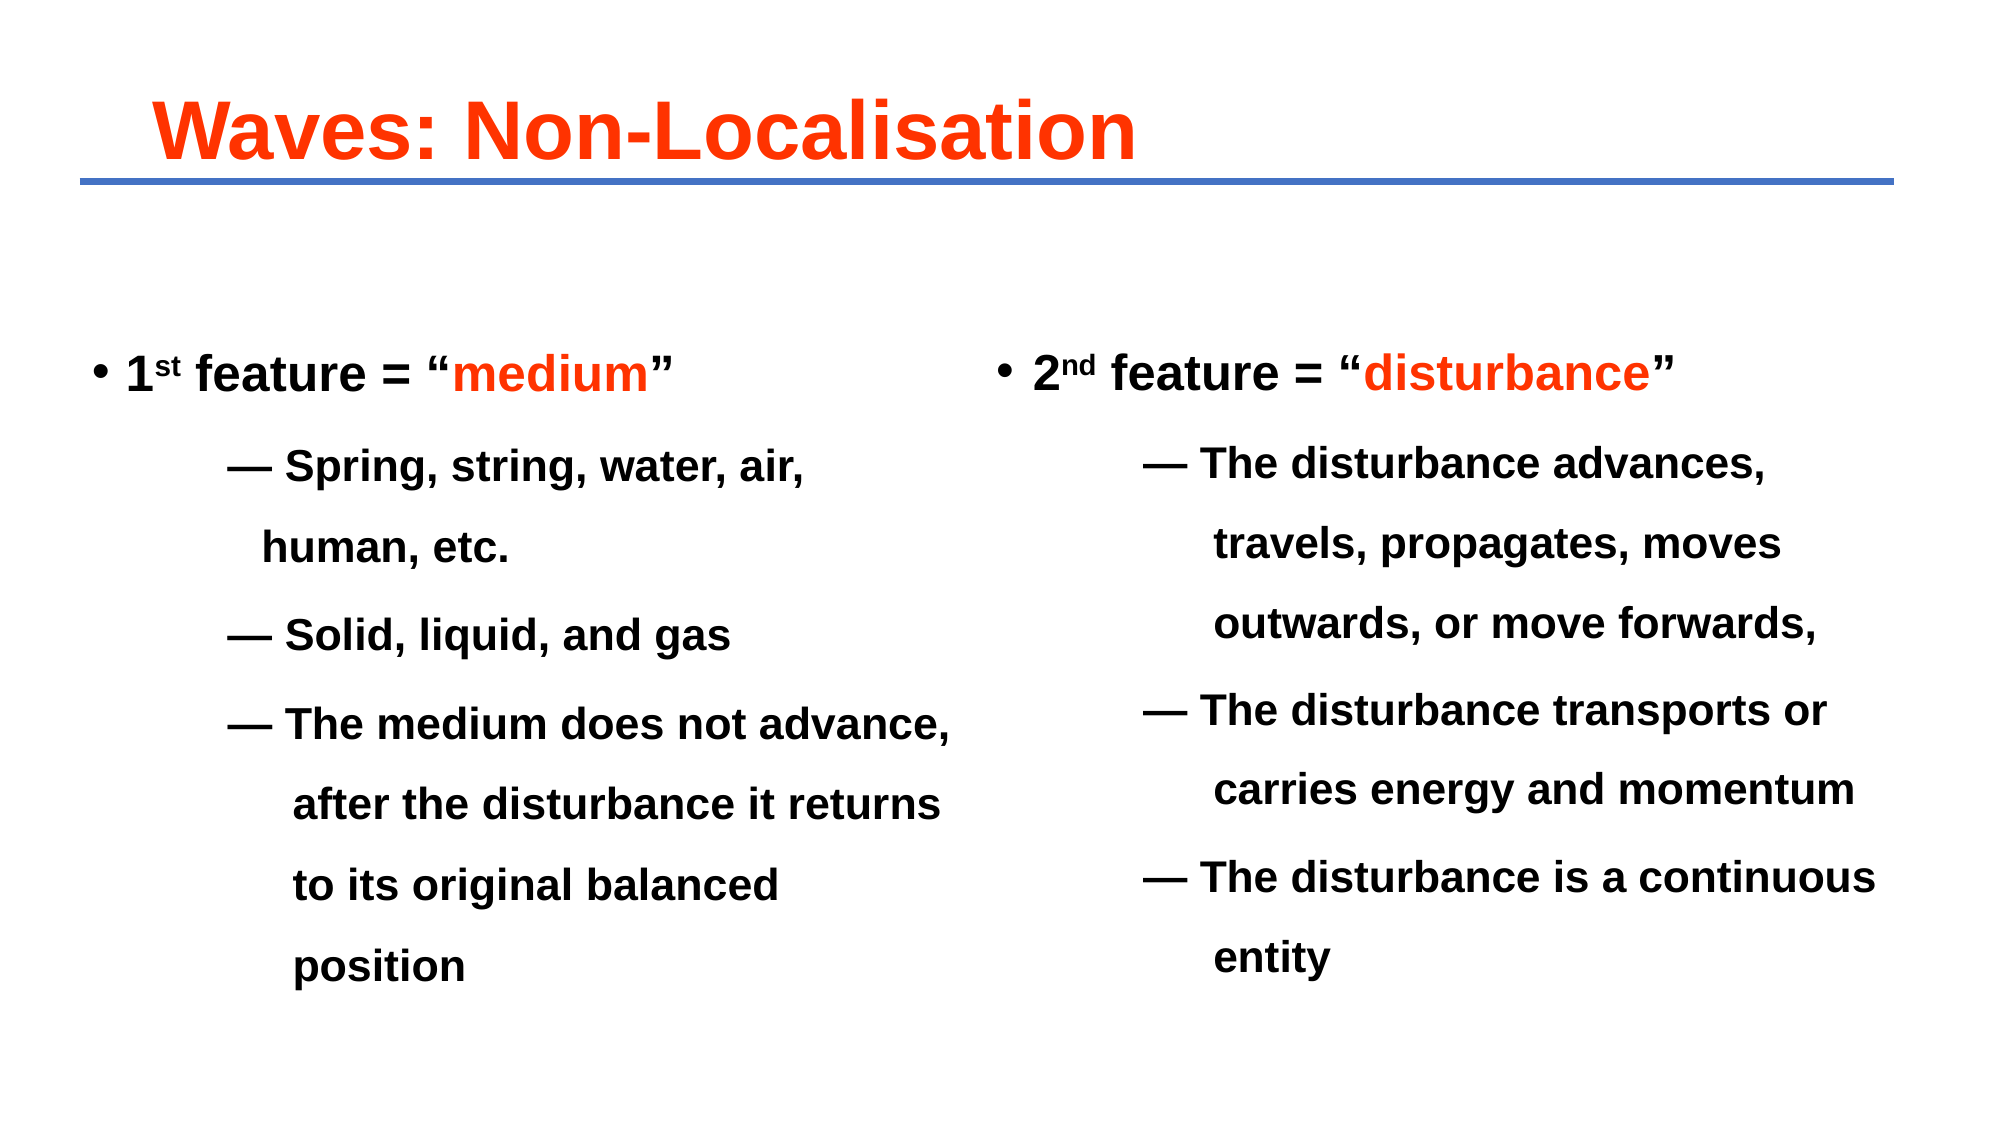

# Waves: Non-Localisation
1st feature = “medium”
— Spring, string, water, air, human, etc.
— Solid, liquid, and gas
— The medium does not advance, after the disturbance it returns to its original balanced position

2nd feature = “disturbance”
— The disturbance advances, travels, propagates, moves outwards, or move forwards,
— The disturbance transports or carries energy and momentum
— The disturbance is a continuous entity